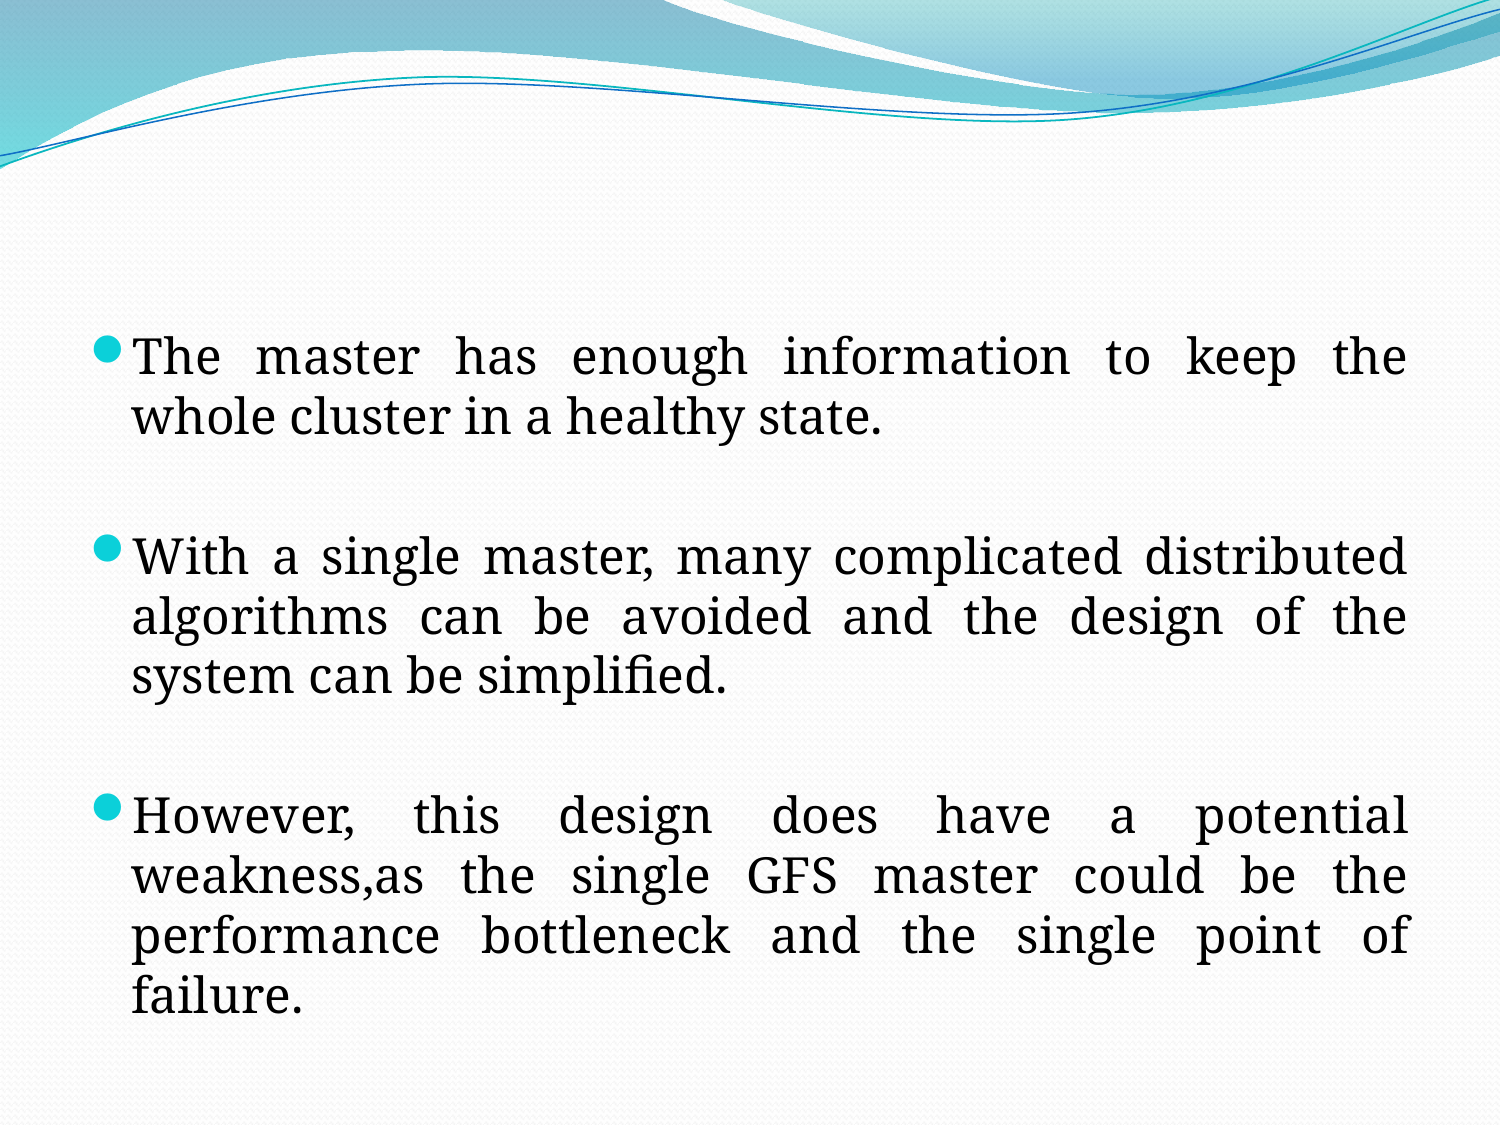

#
The master has enough information to keep the whole cluster in a healthy state.

With a single master, many complicated distributed algorithms can be avoided and the design of the system can be simplified.

However, this design does have a potential weakness,as the single GFS master could be the performance bottleneck and the single point of failure.